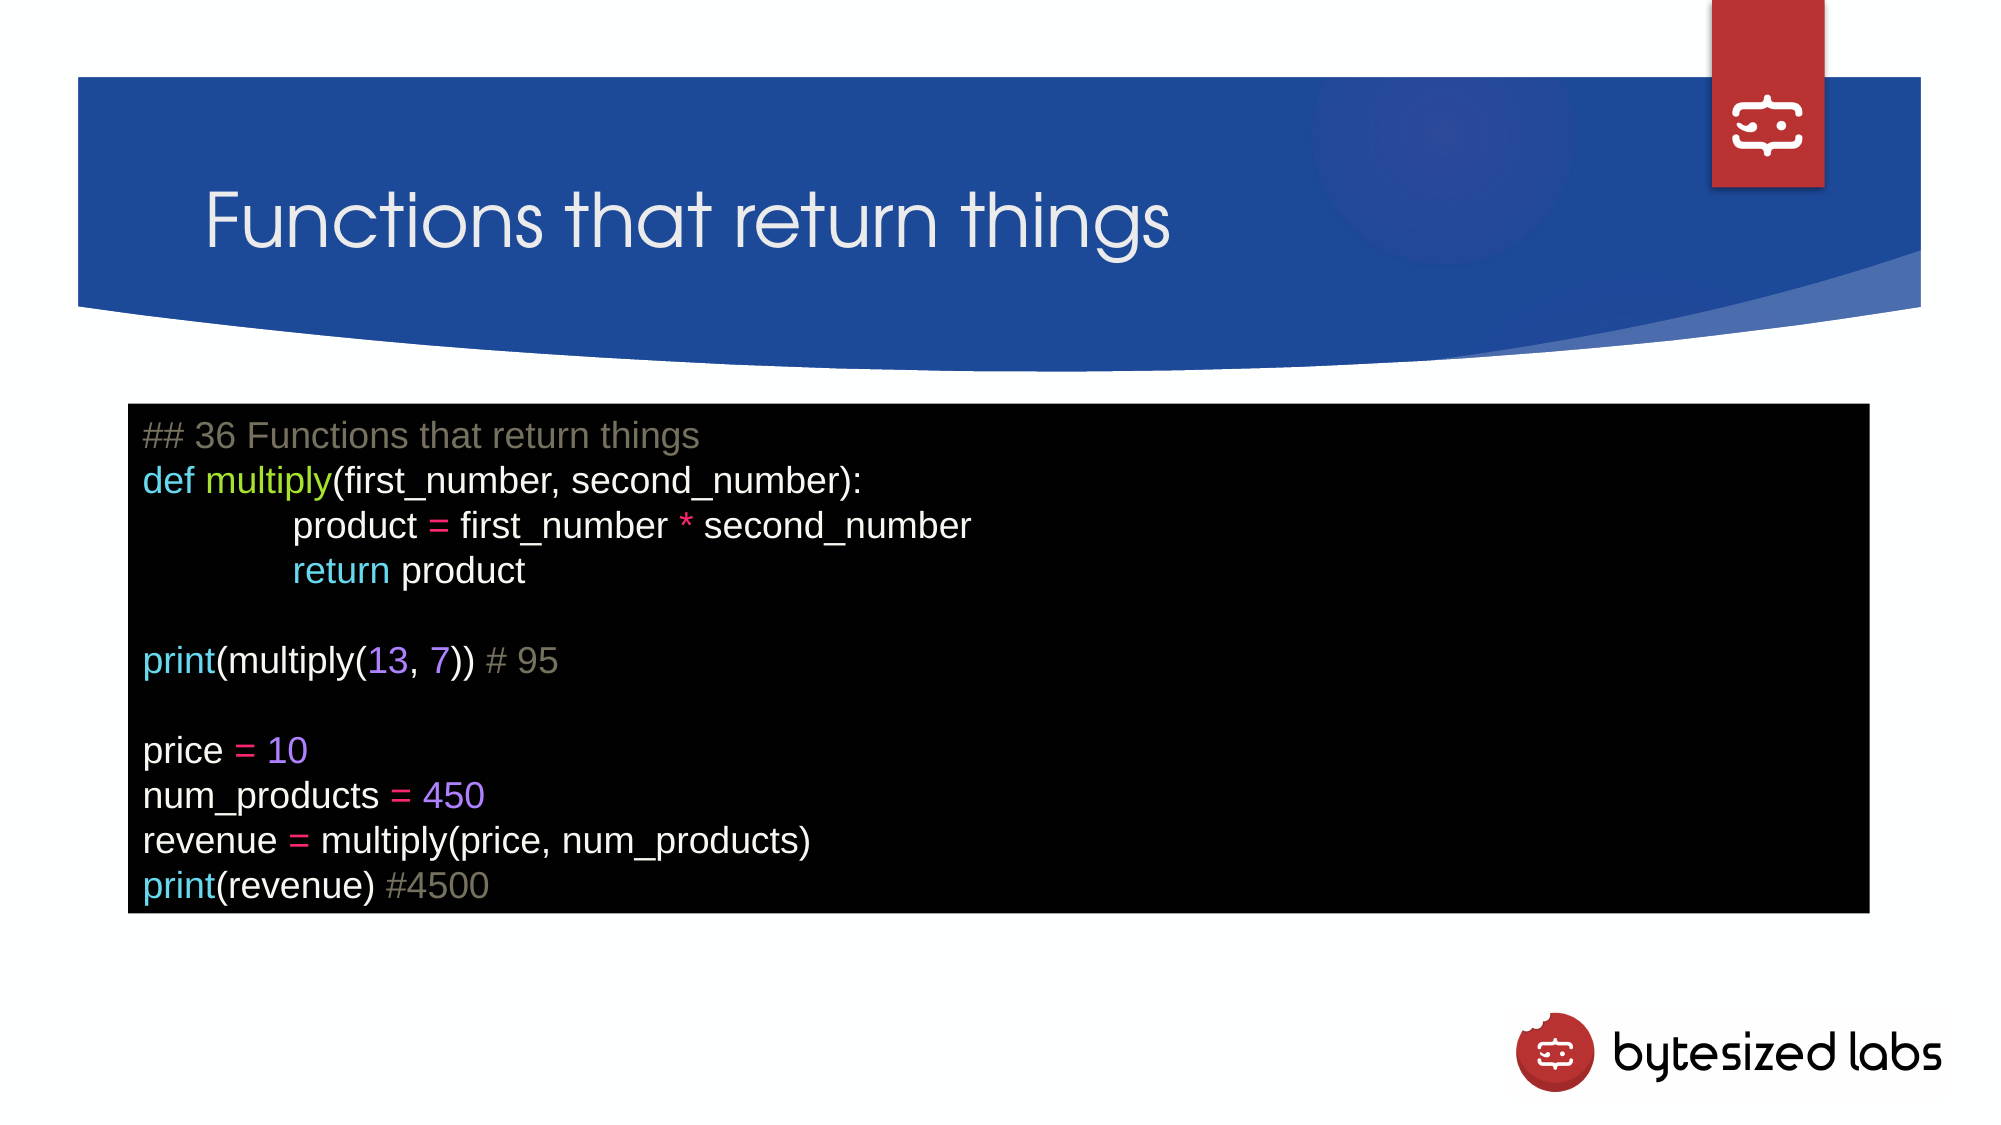

# Functions that return things
## 36 Functions that return things
def multiply(first_number, second_number):
	product = first_number * second_number
	return product

print(multiply(13, 7)) # 95

price = 10
num_products = 450
revenue = multiply(price, num_products)
print(revenue) #4500